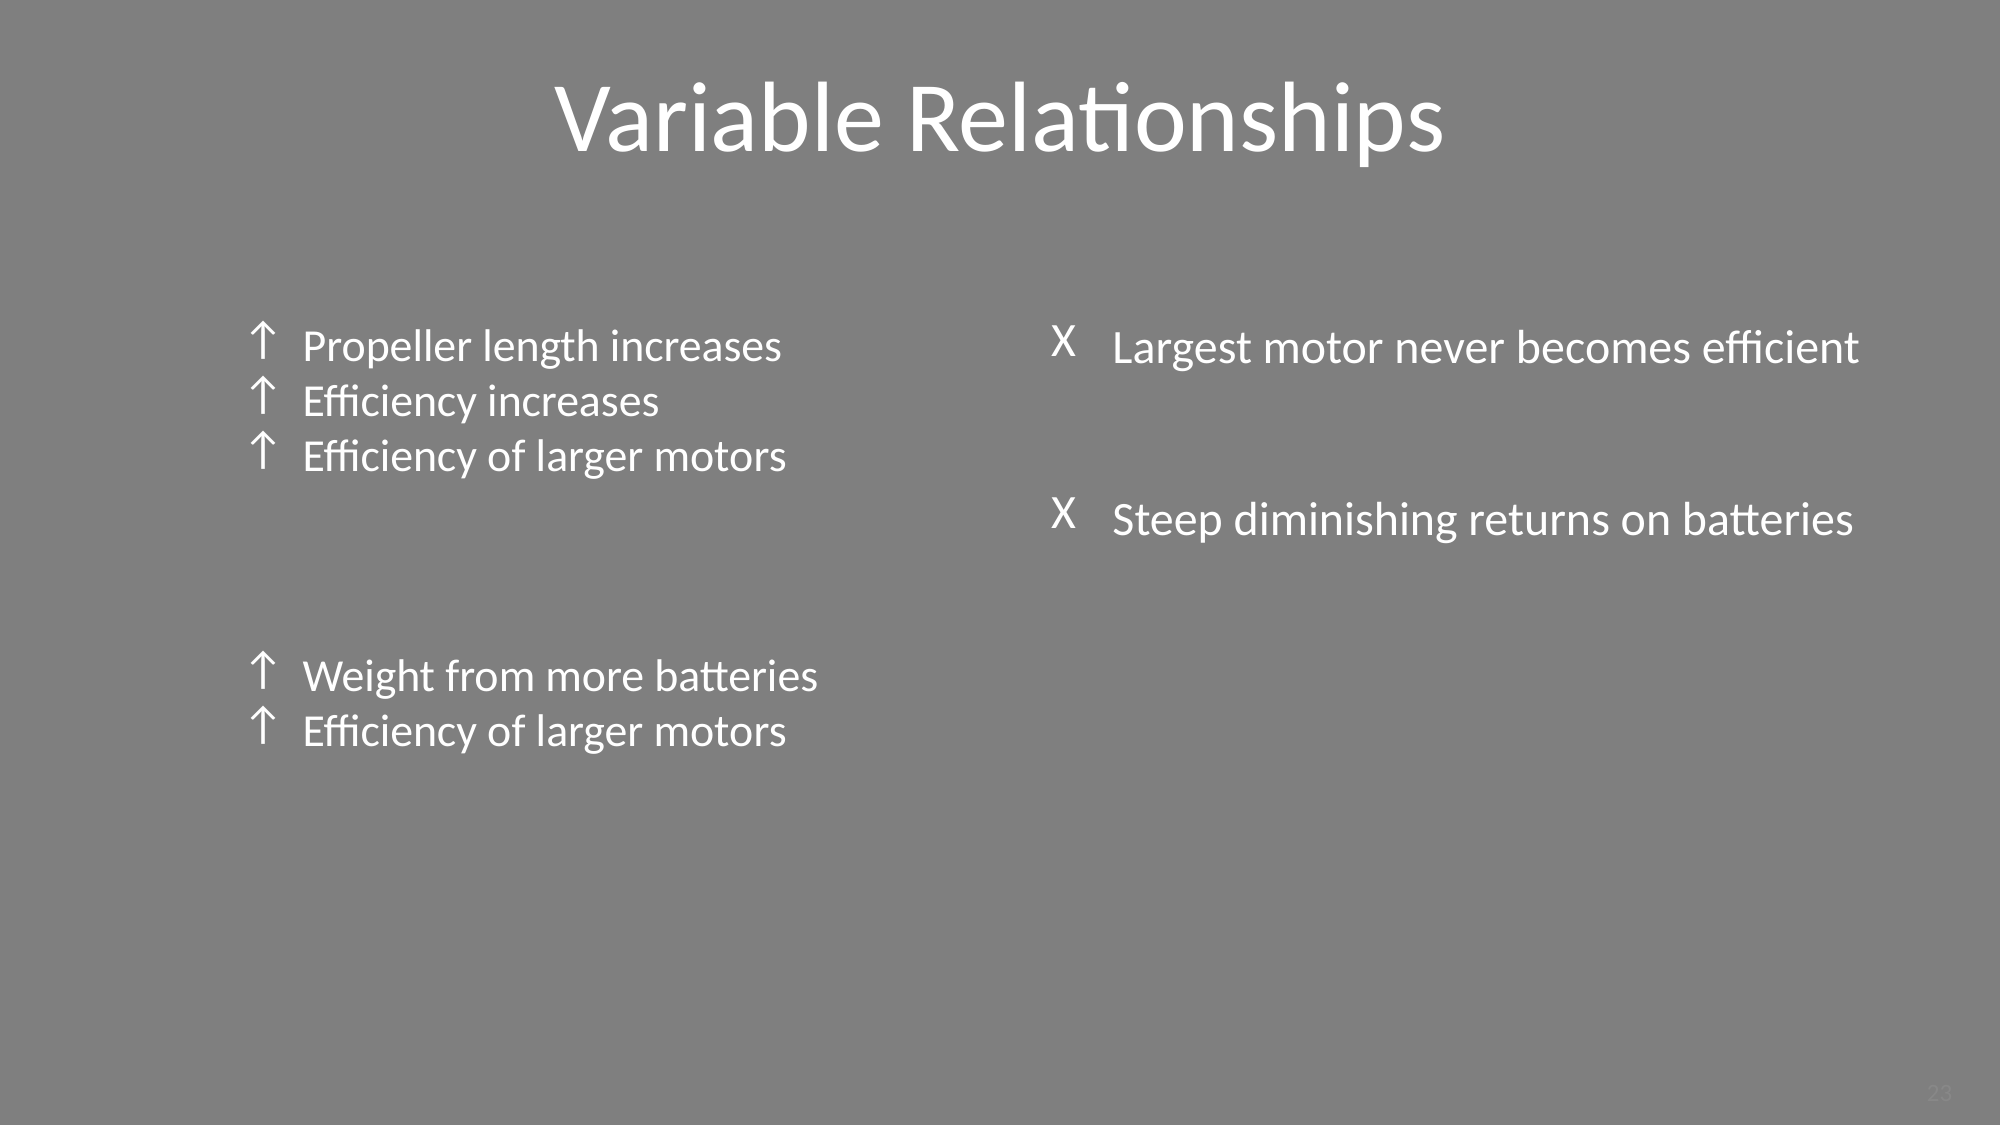

# Variable Relationships
Propeller length increases
Efficiency increases
Efficiency of larger motors

Weight from more batteries
Efficiency of larger motors
Largest motor never becomes efficient

Steep diminishing returns on batteries
23